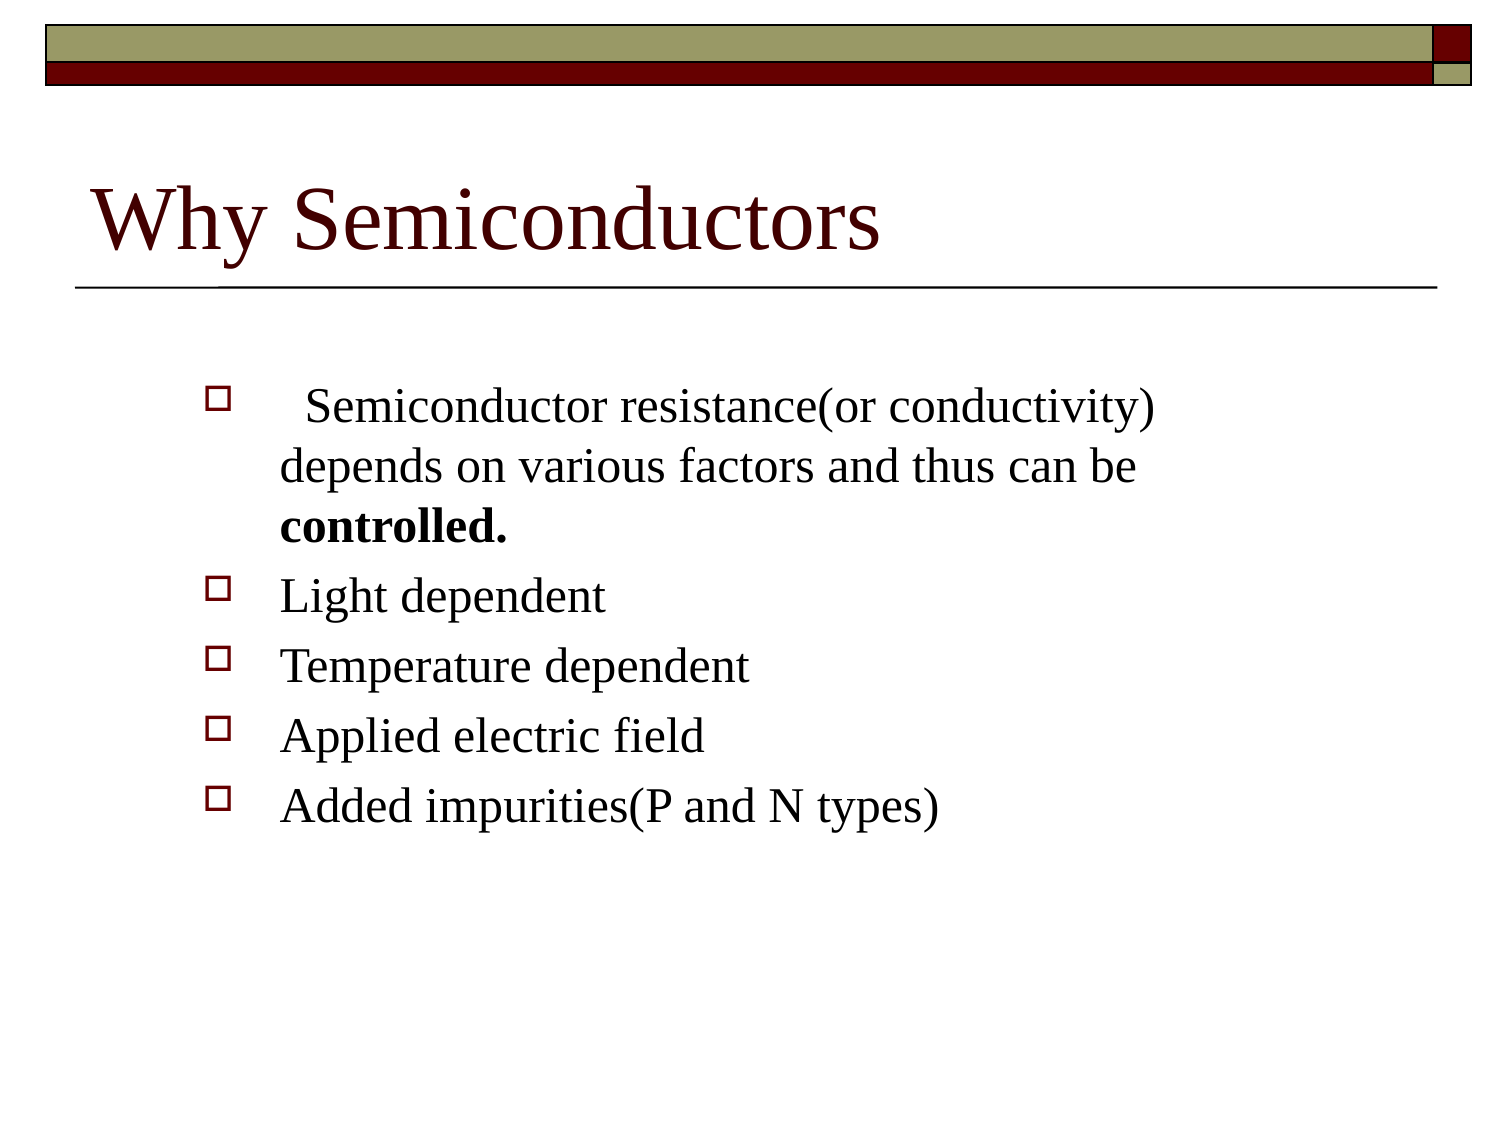

# Why Semiconductors
  Semiconductor resistance(or conductivity) depends on various factors and thus can be controlled.
Light dependent
Temperature dependent
Applied electric field
Added impurities(P and N types)